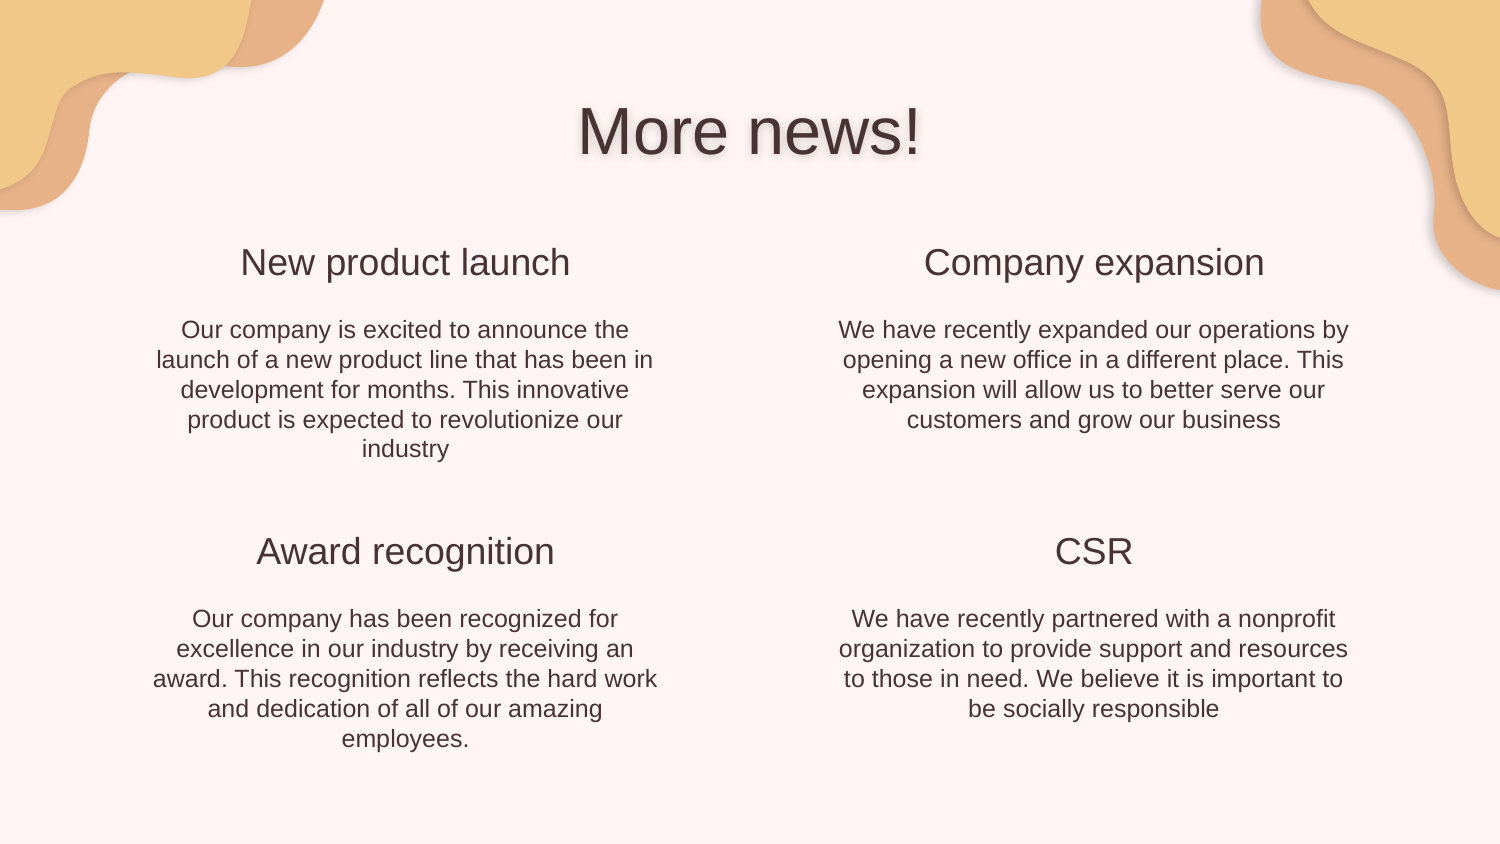

# More news!
New product launch
Company expansion
Our company is excited to announce the launch of a new product line that has been in development for months. This innovative product is expected to revolutionize our industry
We have recently expanded our operations by opening a new office in a different place. This expansion will allow us to better serve our customers and grow our business
Award recognition
CSR
Our company has been recognized for excellence in our industry by receiving an award. This recognition reflects the hard work and dedication of all of our amazing employees.
We have recently partnered with a nonprofit organization to provide support and resources to those in need. We believe it is important to be socially responsible